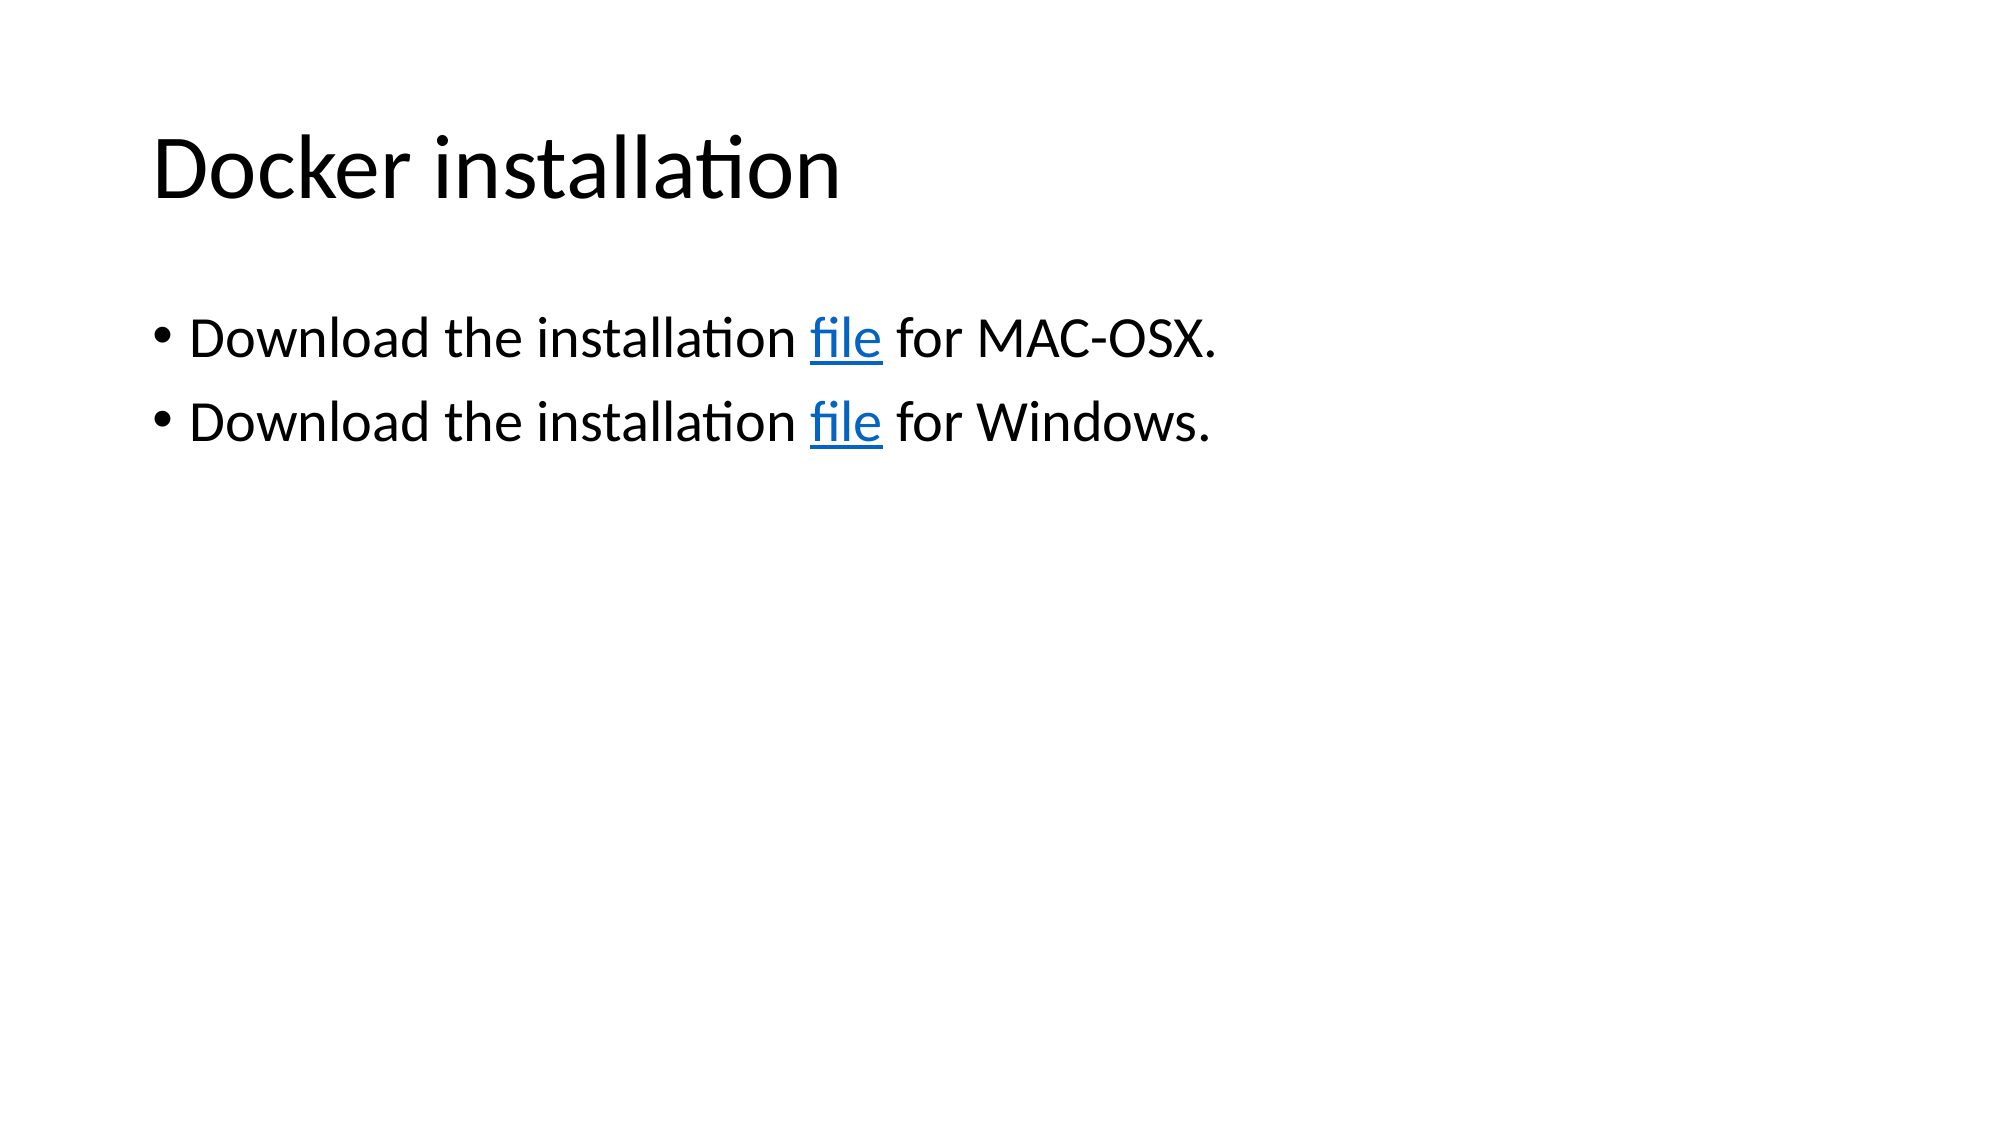

# Docker installation
Download the installation file for MAC-OSX.
Download the installation file for Windows.